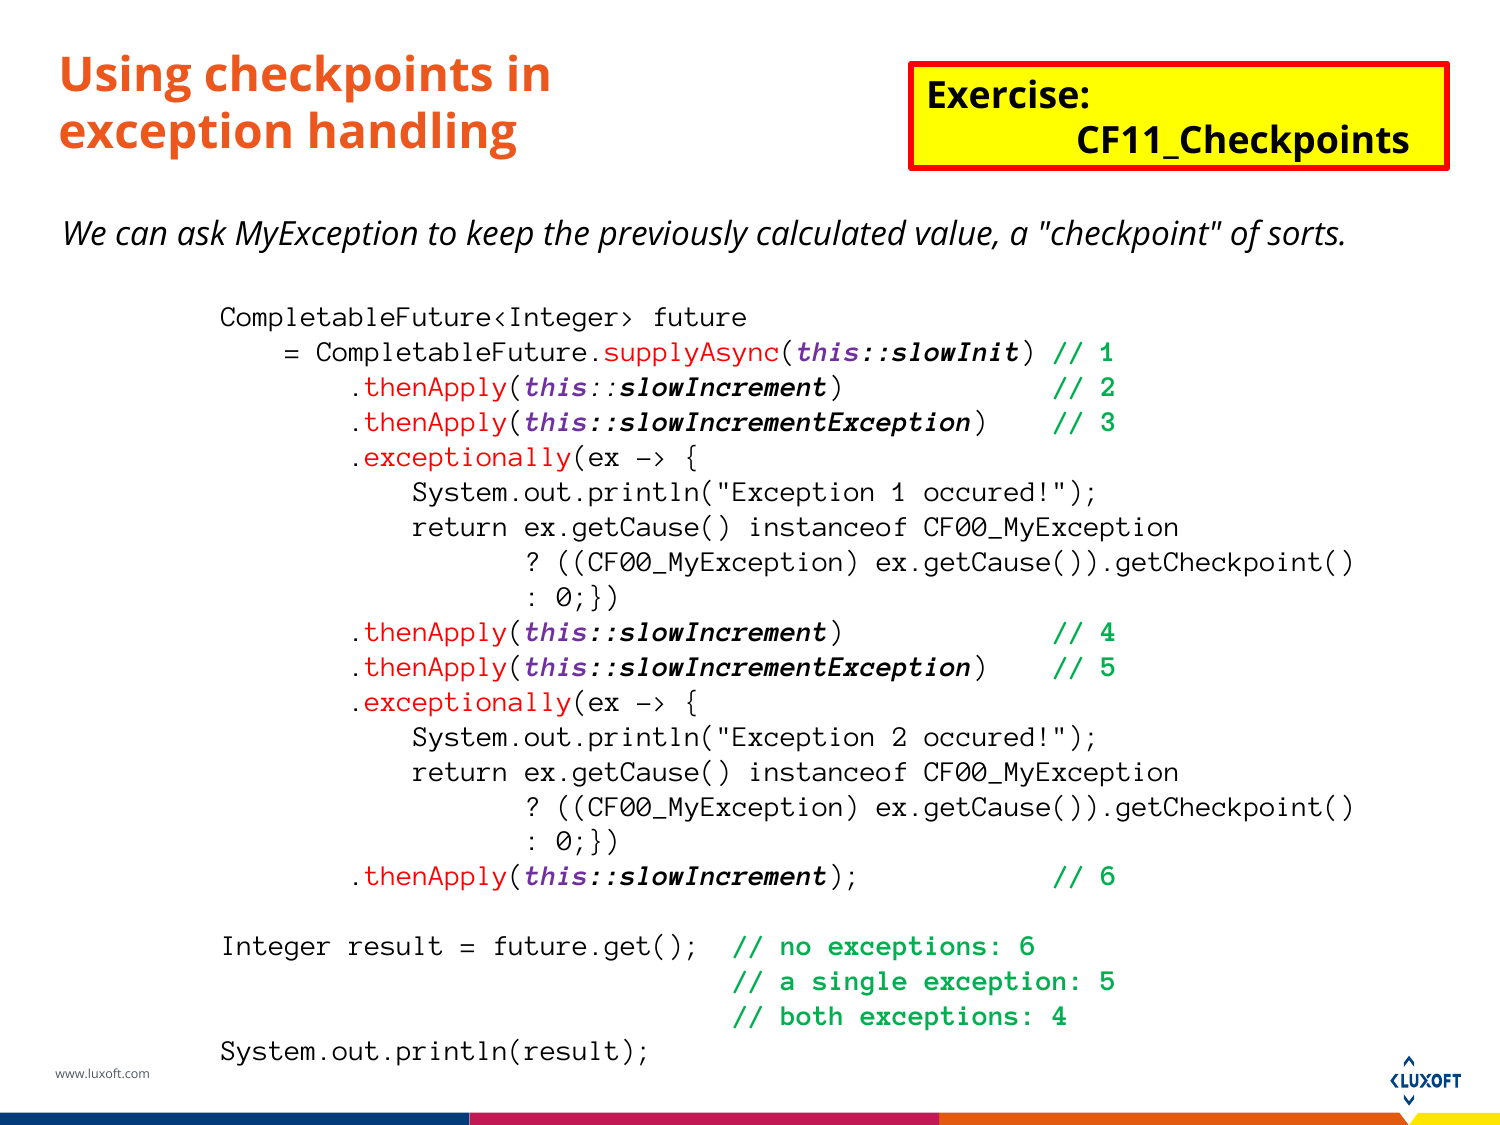

# Using checkpoints in exception handling
Exercise:
	CF11_Checkpoints
We can ask MyException to keep the previously calculated value, a "checkpoint" of sorts.
        CompletableFuture<Integer> future
            = CompletableFuture.supplyAsync(this::slowInit) // 1
                .thenApply(this::slowIncrement)             // 2
                .thenApply(this::slowIncrementException)    // 3
                .exceptionally(ex -> {
                    System.out.println("Exception 1 occured!");
                    return ex.getCause() instanceof CF00_MyException
                           ? ((CF00_MyException) ex.getCause()).getCheckpoint()
                           : 0;})
                .thenApply(this::slowIncrement)             // 4
                .thenApply(this::slowIncrementException)    // 5
                .exceptionally(ex -> {
                    System.out.println("Exception 2 occured!");
                    return ex.getCause() instanceof CF00_MyException
                           ? ((CF00_MyException) ex.getCause()).getCheckpoint()
                           : 0;})
                .thenApply(this::slowIncrement);            // 6

        Integer result = future.get();  // no exceptions: 6
                                        // a single exception: 5
                                        // both exceptions: 4
        System.out.println(result);